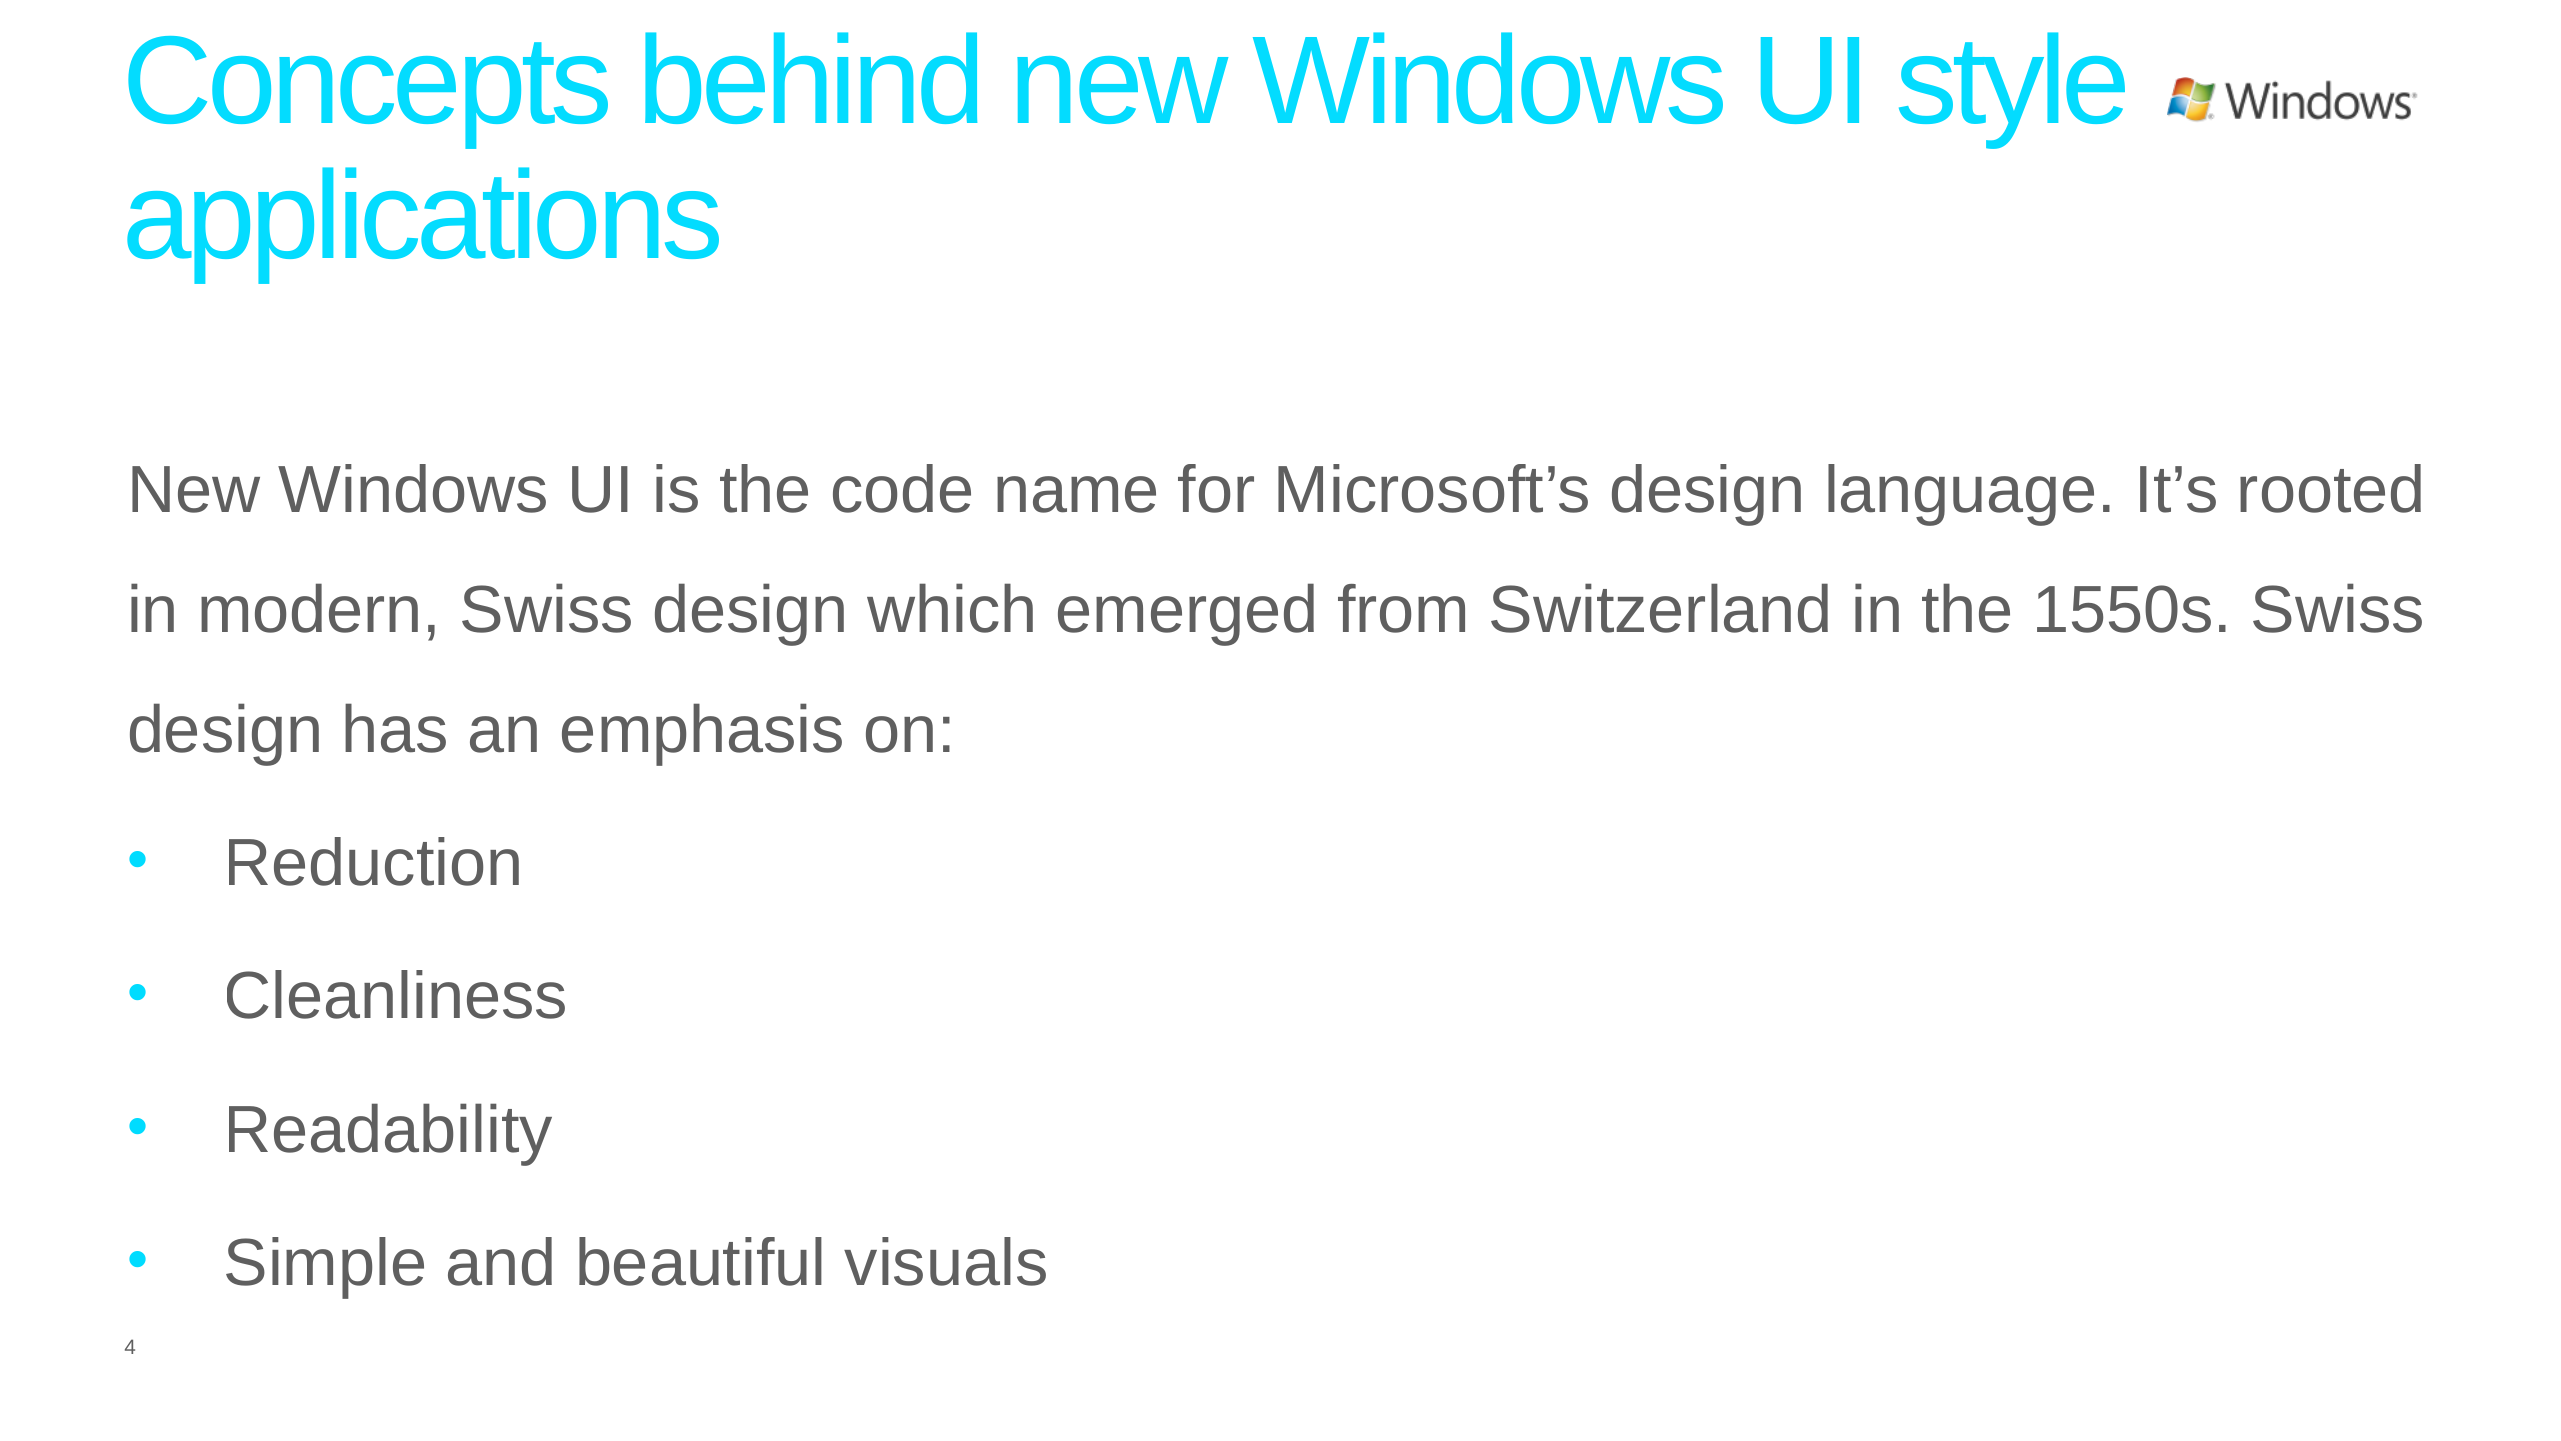

# Concepts behind new Windows UI style applications
New Windows UI is the code name for Microsoft’s design language. It’s rooted in modern, Swiss design which emerged from Switzerland in the 1550s. Swiss design has an emphasis on:
Reduction
Cleanliness
Readability
Simple and beautiful visuals